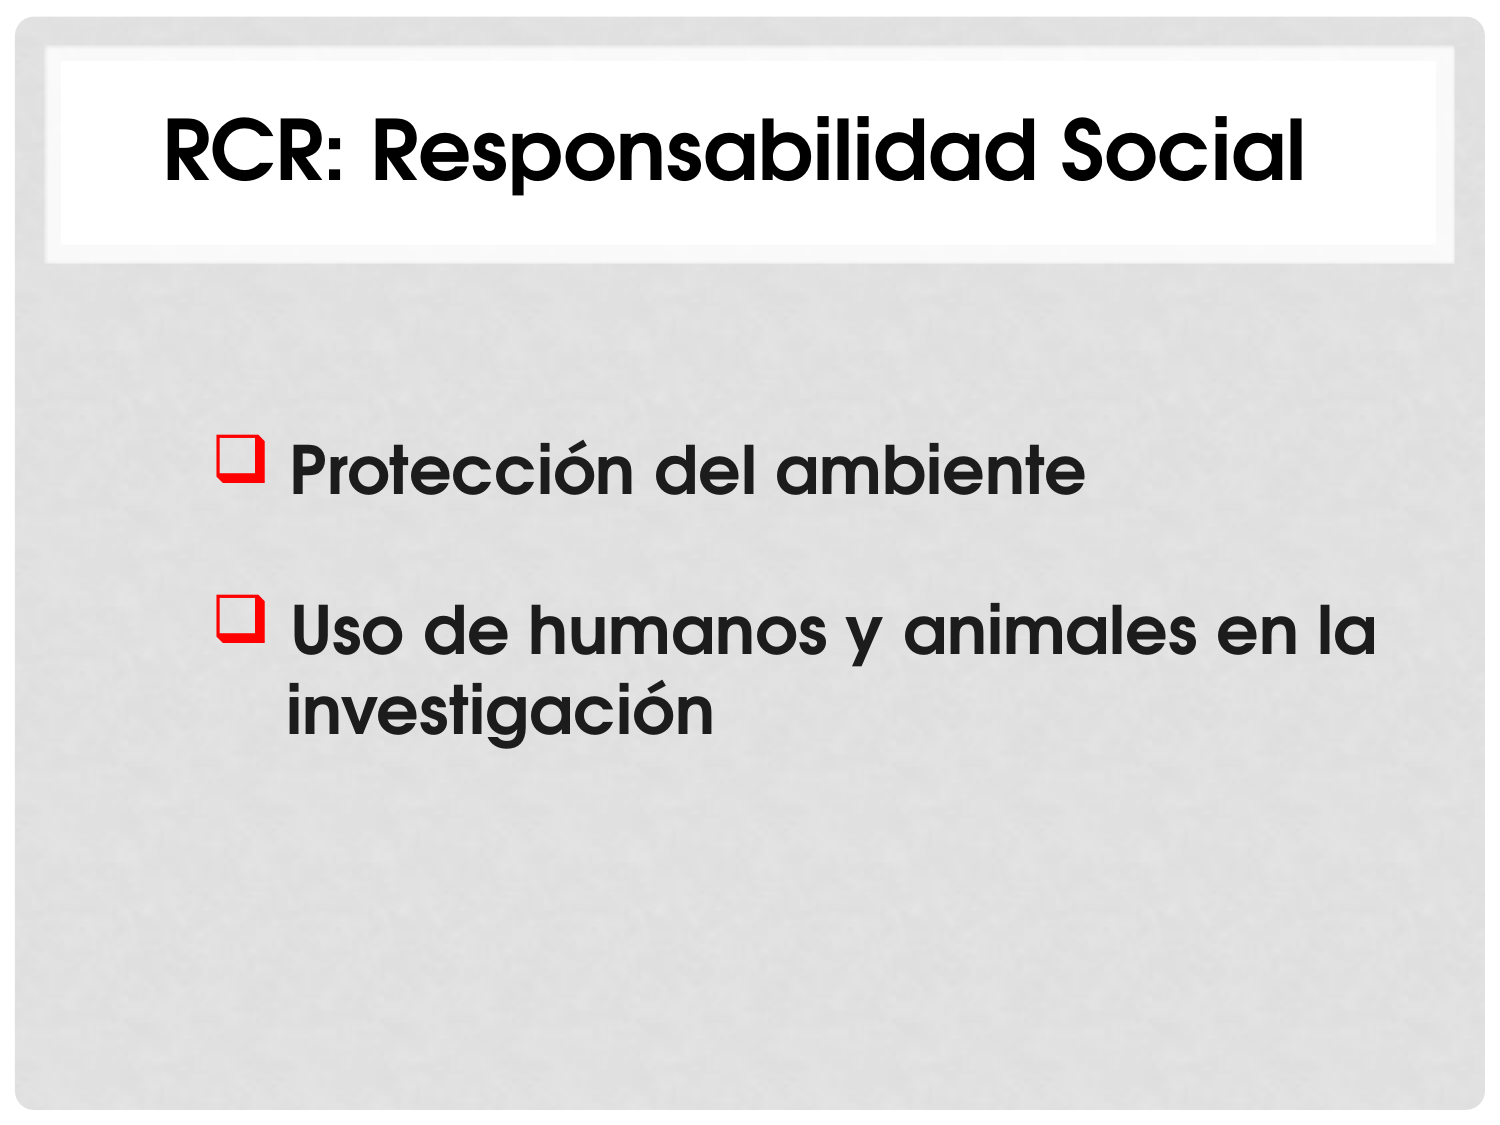

RCR: Responsabilidad Social
 Protección del ambiente

 Uso de humanos y animales en la
    investigación